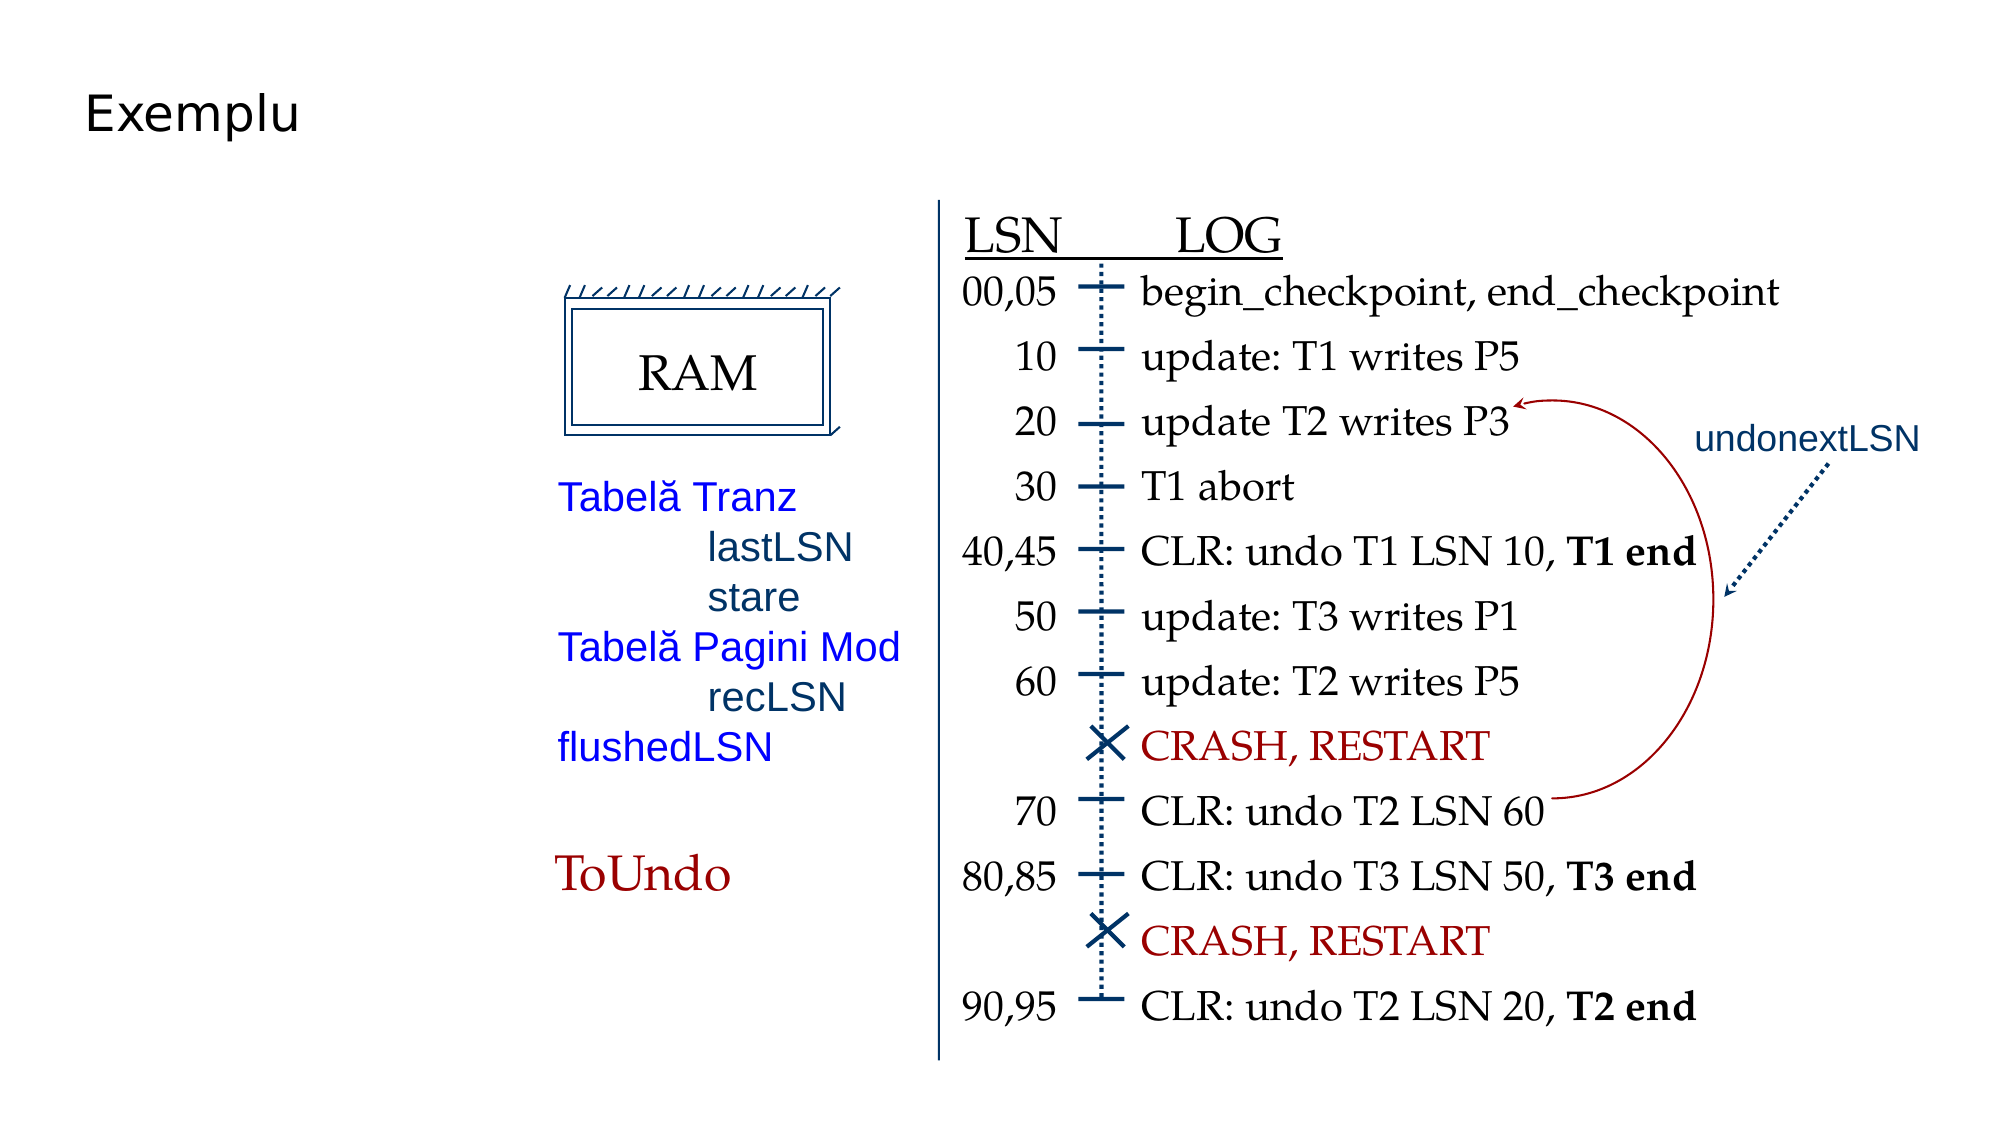

Exemplu
LSN         LOG

00,05
     10
     20
     30
40,45
     50
     60

     70
80,85

90,95
begin_checkpoint, end_checkpoint
update: T1 writes P5
update T2 writes P3
T1 abort
CLR: undo T1 LSN 10, T1 end
update: T3 writes P1
update: T2 writes P5
CRASH, RESTART
CLR: undo T2 LSN 60
CLR: undo T3 LSN 50, T3 end
CRASH, RESTART
CLR: undo T2 LSN 20, T2 end

RAM

undonextLSN

Tabelă Tranz
	lastLSN
	stare
Tabelă Pagini Mod
	recLSN
flushedLSN

ToUndo